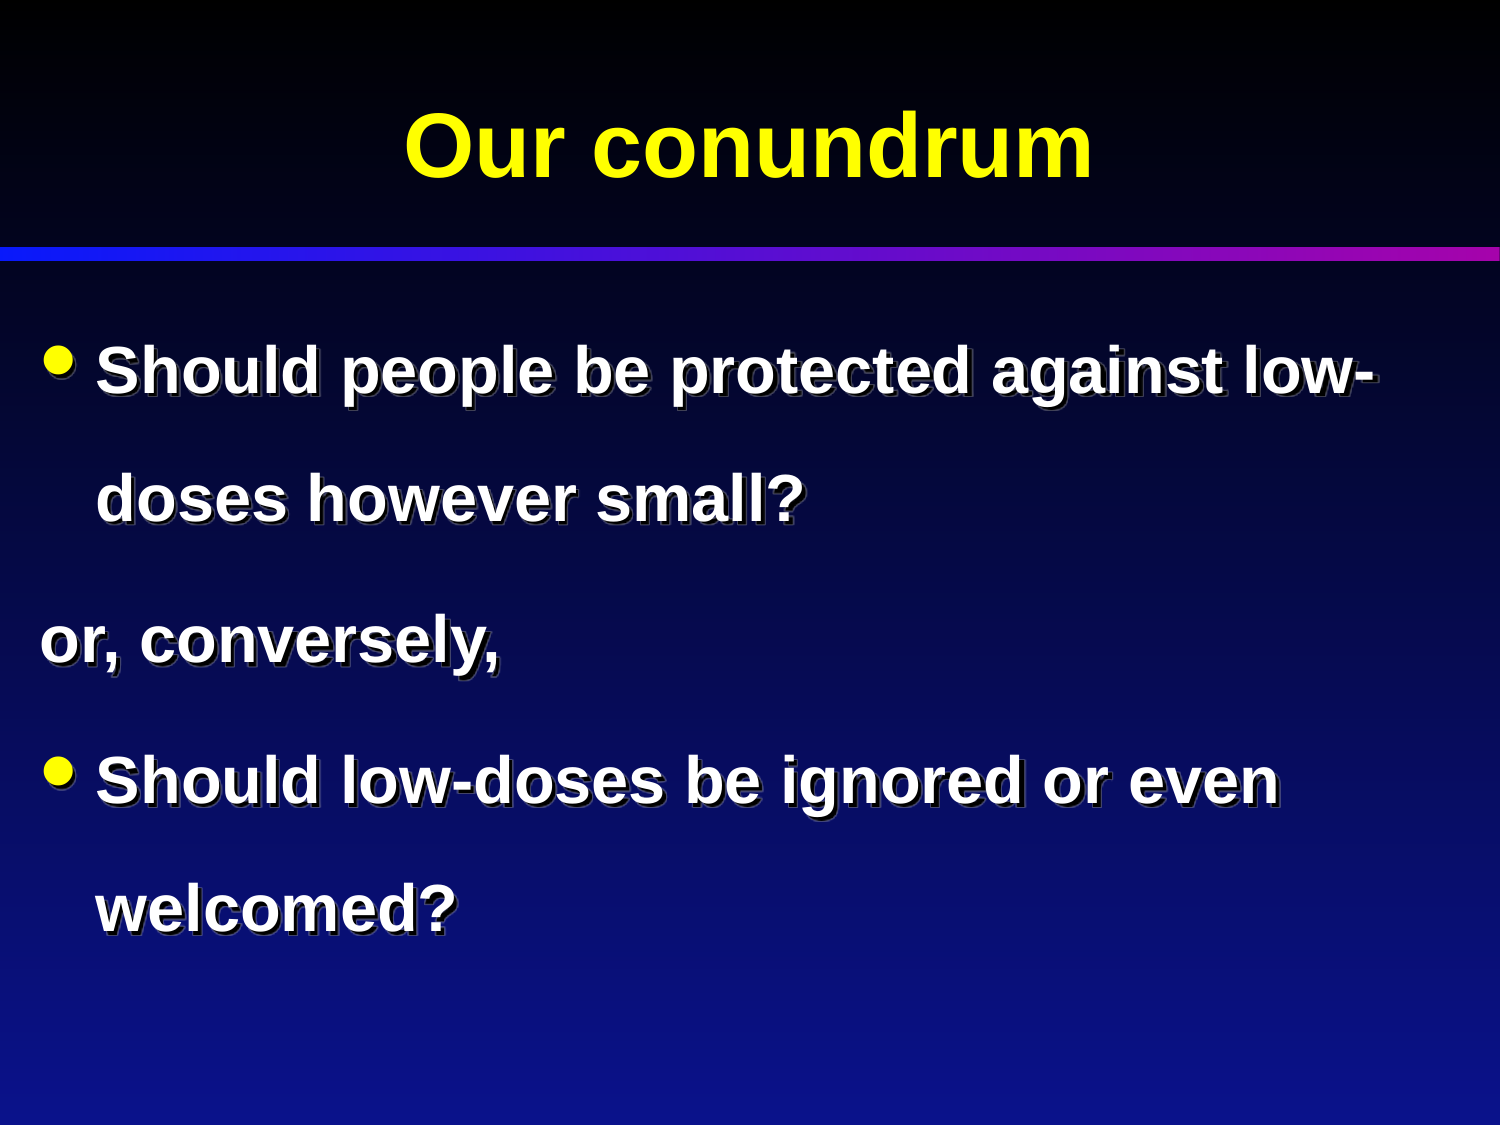

# Our conundrum
Should people be protected against low-doses however small?
or, conversely,
Should low-doses be ignored or even welcomed?